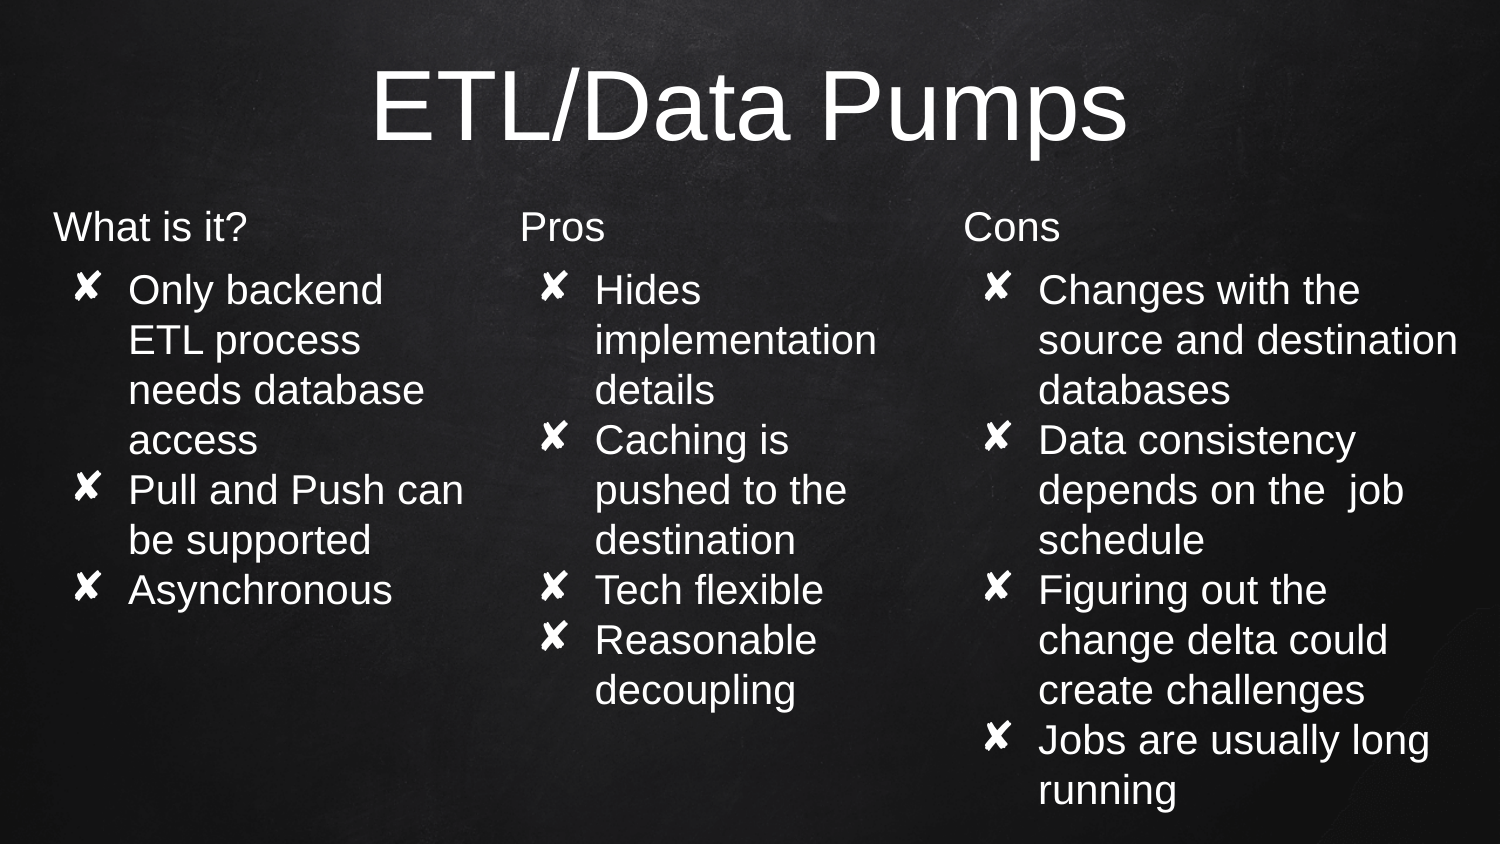

# ETL/Data Pumps
What is it?
Only backend ETL process needs database access
Pull and Push can be supported
Asynchronous

Pros
Hides implementation details
Caching is pushed to the destination
Tech flexible
Reasonable decoupling

Cons
Changes with the source and destination databases
Data consistency depends on the  job schedule
Figuring out the change delta could create challenges
Jobs are usually long running